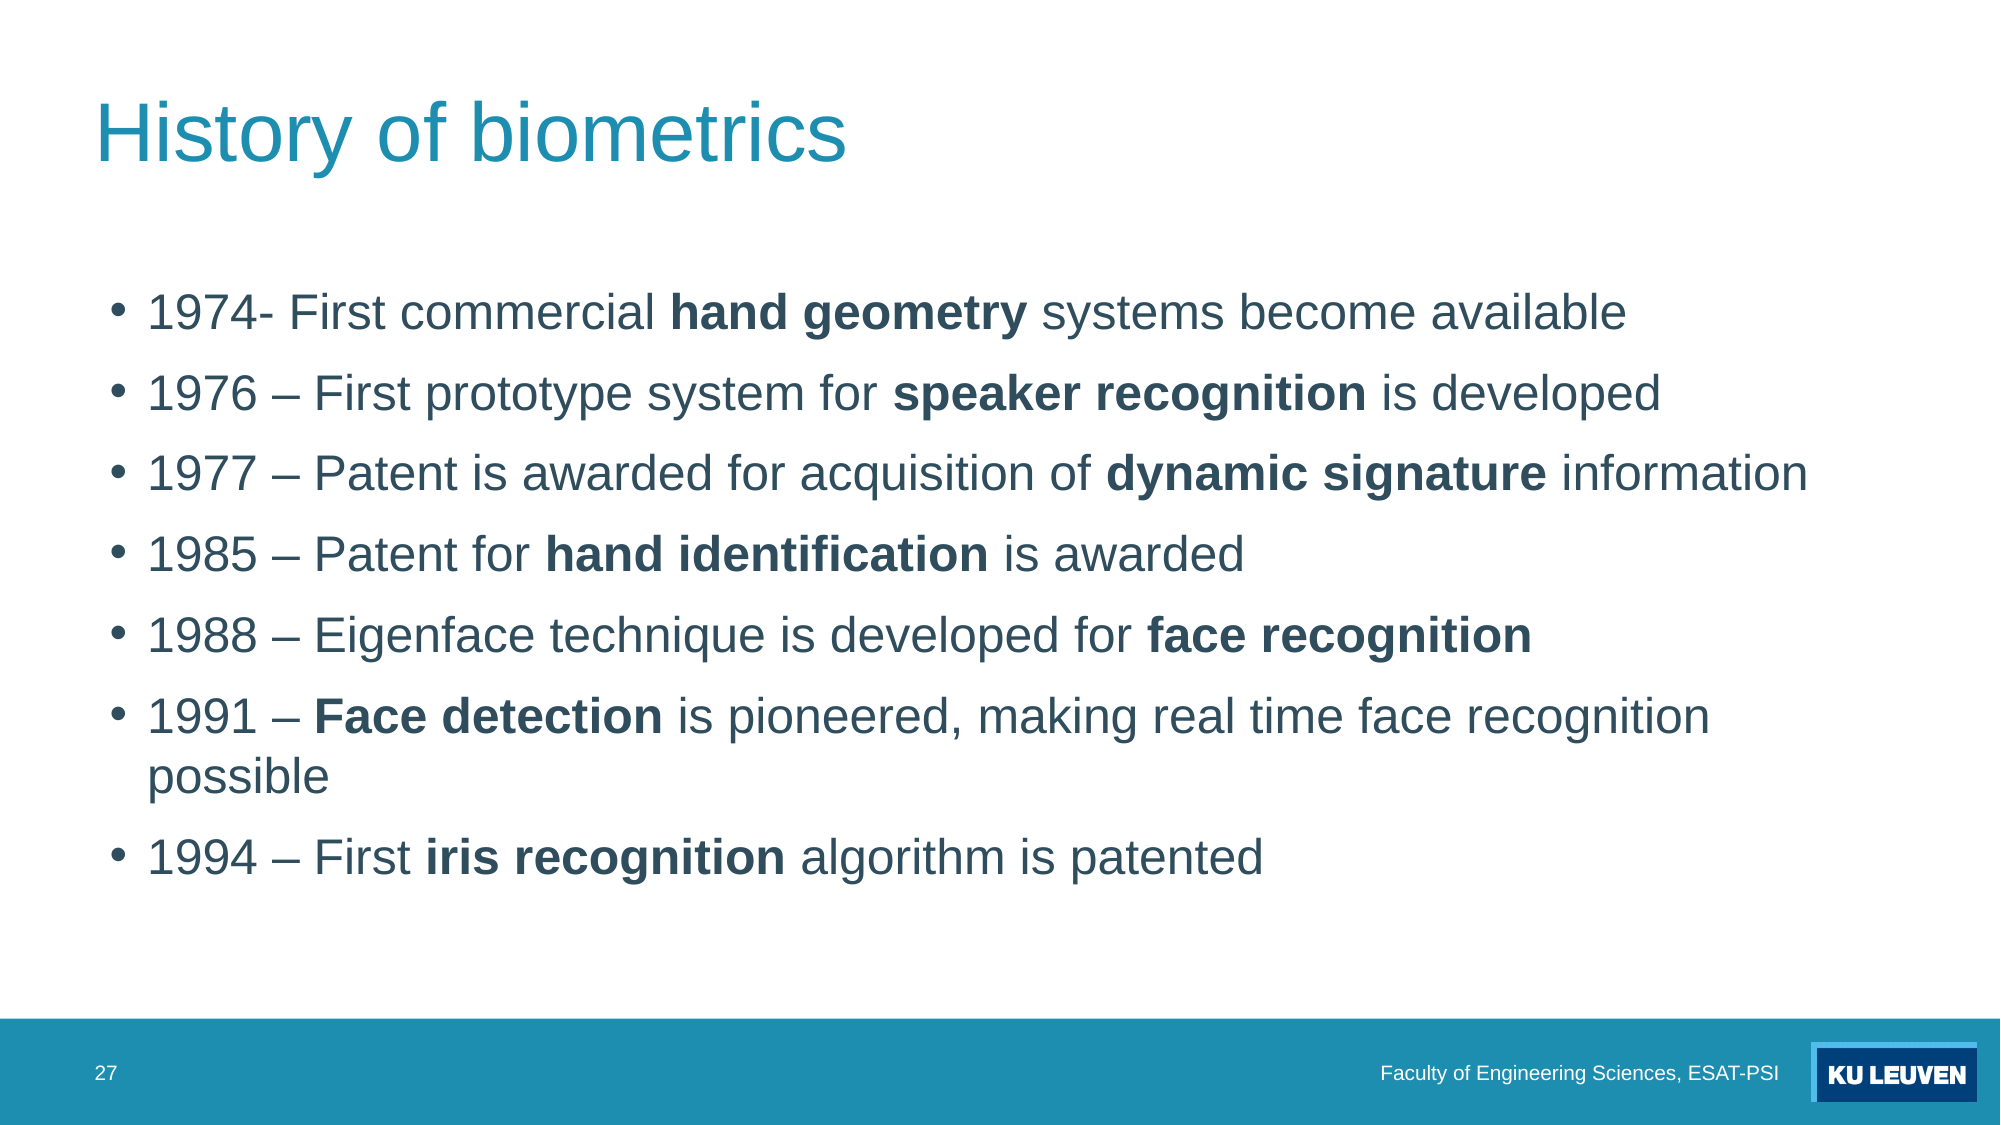

# History of biometrics
1974- First commercial hand geometry systems become available
1976 – First prototype system for speaker recognition is developed
1977 – Patent is awarded for acquisition of dynamic signature information
1985 – Patent for hand identification is awarded
1988 – Eigenface technique is developed for face recognition
1991 – Face detection is pioneered, making real time face recognition possible
1994 – First iris recognition algorithm is patented
27
Faculty of Engineering Sciences, ESAT-PSI